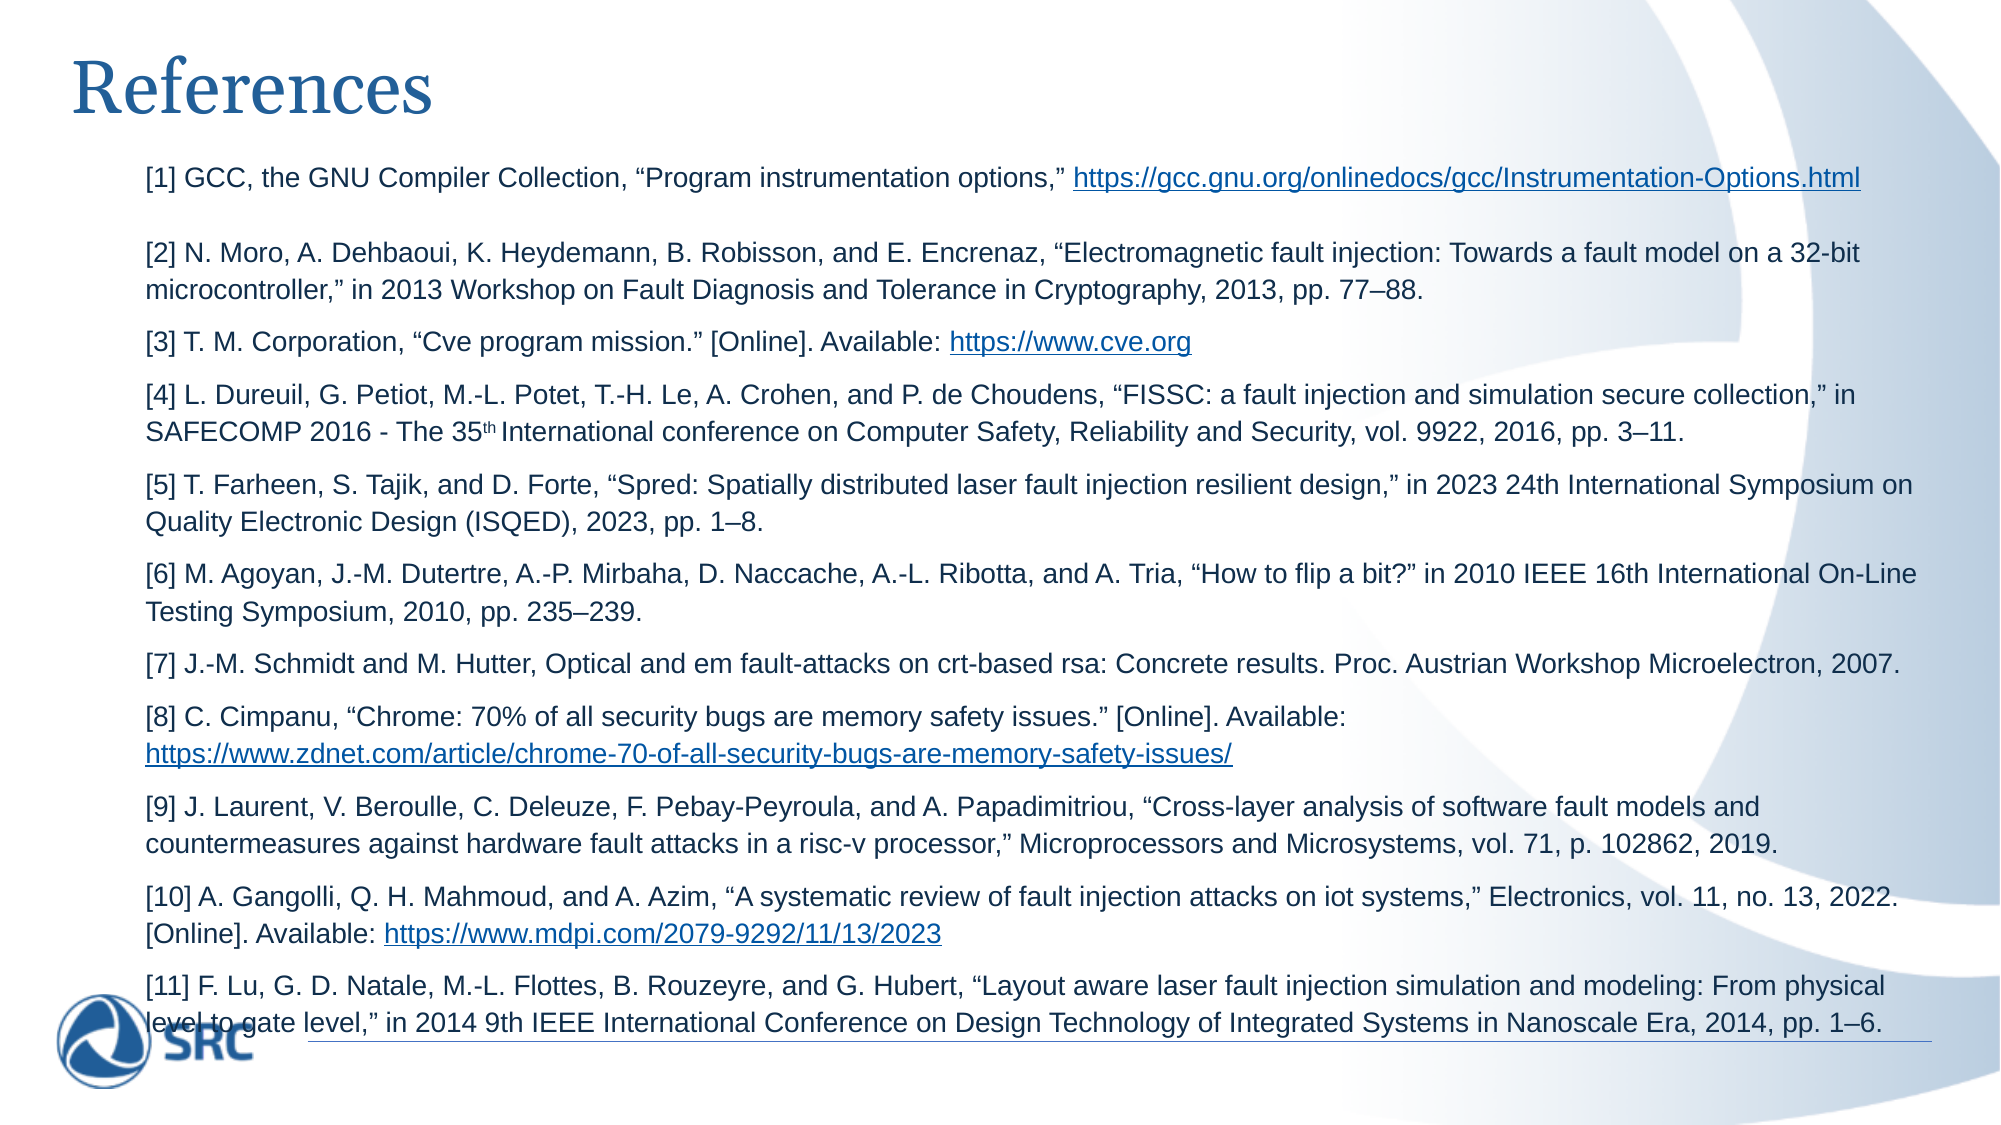

References
[1] GCC, the GNU Compiler Collection, “Program instrumentation options,” https://gcc.gnu.org/onlinedocs/gcc/Instrumentation-Options.html
[2] N. Moro, A. Dehbaoui, K. Heydemann, B. Robisson, and E. Encrenaz, “Electromagnetic fault injection: Towards a fault model on a 32-bit microcontroller,” in 2013 Workshop on Fault Diagnosis and Tolerance in Cryptography, 2013, pp. 77–88.
[3] T. M. Corporation, “Cve program mission.” [Online]. Available: https://www.cve.org
[4] L. Dureuil, G. Petiot, M.-L. Potet, T.-H. Le, A. Crohen, and P. de Choudens, “FISSC: a fault injection and simulation secure collection,” in SAFECOMP 2016 - The 35th International conference on Computer Safety, Reliability and Security, vol. 9922, 2016, pp. 3–11.
[5] T. Farheen, S. Tajik, and D. Forte, “Spred: Spatially distributed laser fault injection resilient design,” in 2023 24th International Symposium on Quality Electronic Design (ISQED), 2023, pp. 1–8.
[6] M. Agoyan, J.-M. Dutertre, A.-P. Mirbaha, D. Naccache, A.-L. Ribotta, and A. Tria, “How to flip a bit?” in 2010 IEEE 16th International On-Line Testing Symposium, 2010, pp. 235–239.
[7] J.-M. Schmidt and M. Hutter, Optical and em fault-attacks on crt-based rsa: Concrete results. Proc. Austrian Workshop Microelectron, 2007.
[8] C. Cimpanu, “Chrome: 70% of all security bugs are memory safety issues.” [Online]. Available: https://www.zdnet.com/article/chrome-70-of-all-security-bugs-are-memory-safety-issues/
[9] J. Laurent, V. Beroulle, C. Deleuze, F. Pebay-Peyroula, and A. Papadimitriou, “Cross-layer analysis of software fault models and countermeasures against hardware fault attacks in a risc-v processor,” Microprocessors and Microsystems, vol. 71, p. 102862, 2019.
[10] A. Gangolli, Q. H. Mahmoud, and A. Azim, “A systematic review of fault injection attacks on iot systems,” Electronics, vol. 11, no. 13, 2022. [Online]. Available: https://www.mdpi.com/2079-9292/11/13/2023
[11] F. Lu, G. D. Natale, M.-L. Flottes, B. Rouzeyre, and G. Hubert, “Layout aware laser fault injection simulation and modeling: From physical level to gate level,” in 2014 9th IEEE International Conference on Design Technology of Integrated Systems in Nanoscale Era, 2014, pp. 1–6.